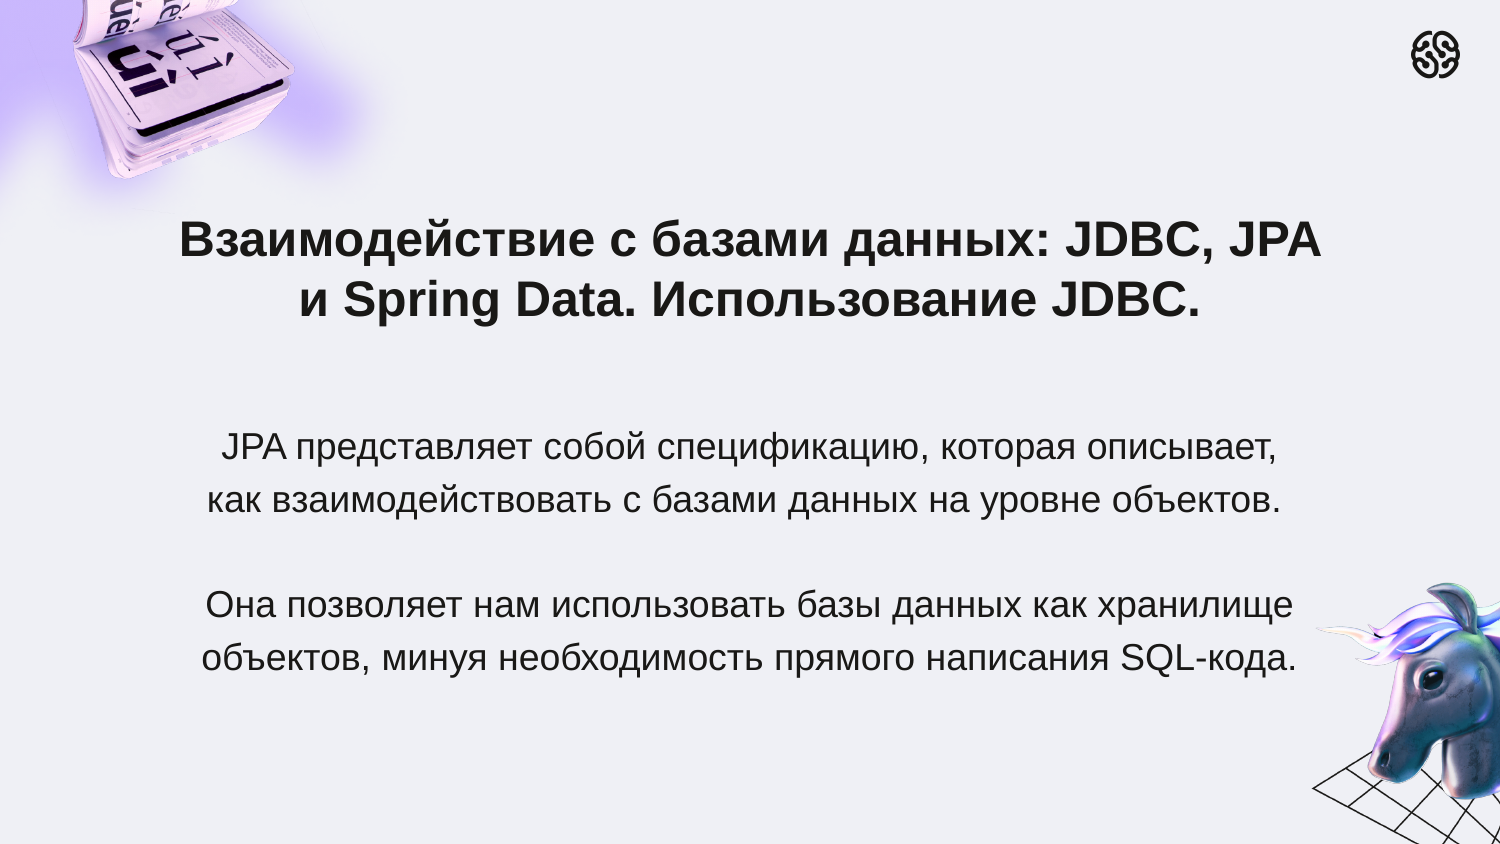

Взаимодействие с базами данных: JDBC, JPA и Spring Data. Использование JDBC.
JPA представляет собой спецификацию, которая описывает, как взаимодействовать с базами данных на уровне объектов.

Она позволяет нам использовать базы данных как хранилище объектов, минуя необходимость прямого написания SQL-кода.